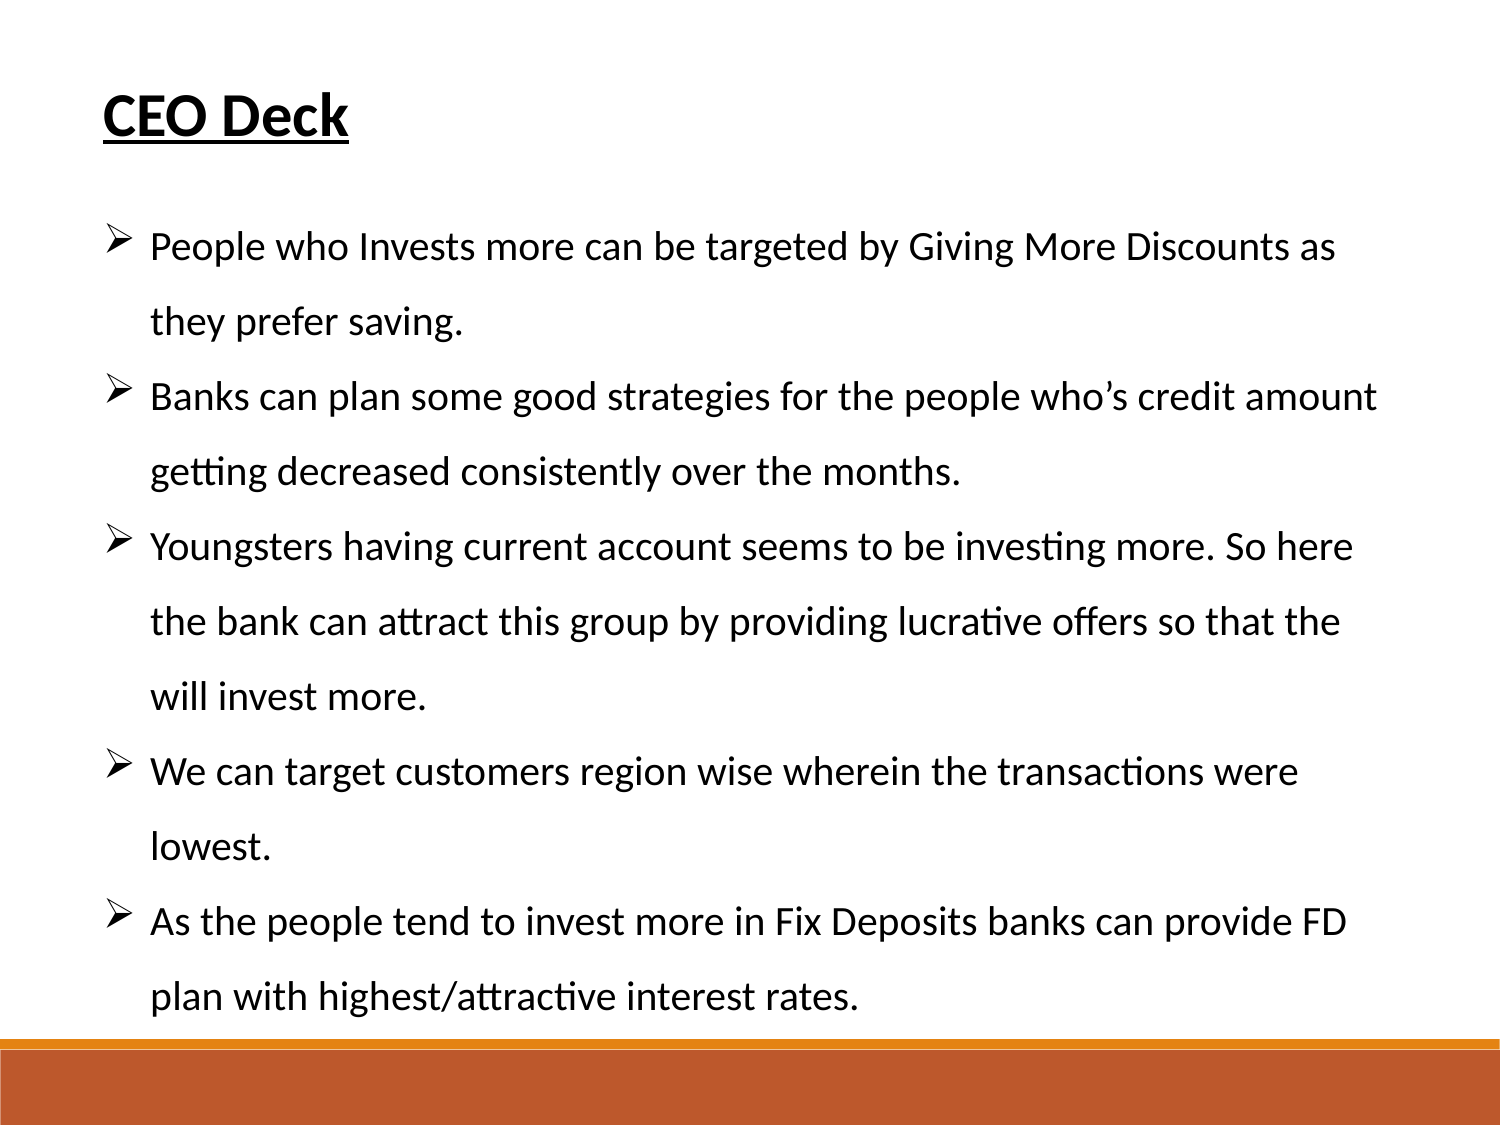

CEO Deck

People who Invests more can be targeted by Giving More Discounts as they prefer saving.
Banks can plan some good strategies for the people who’s credit amount getting decreased consistently over the months.
Youngsters having current account seems to be investing more. So here the bank can attract this group by providing lucrative offers so that the will invest more.
We can target customers region wise wherein the transactions were lowest.
As the people tend to invest more in Fix Deposits banks can provide FD plan with highest/attractive interest rates.